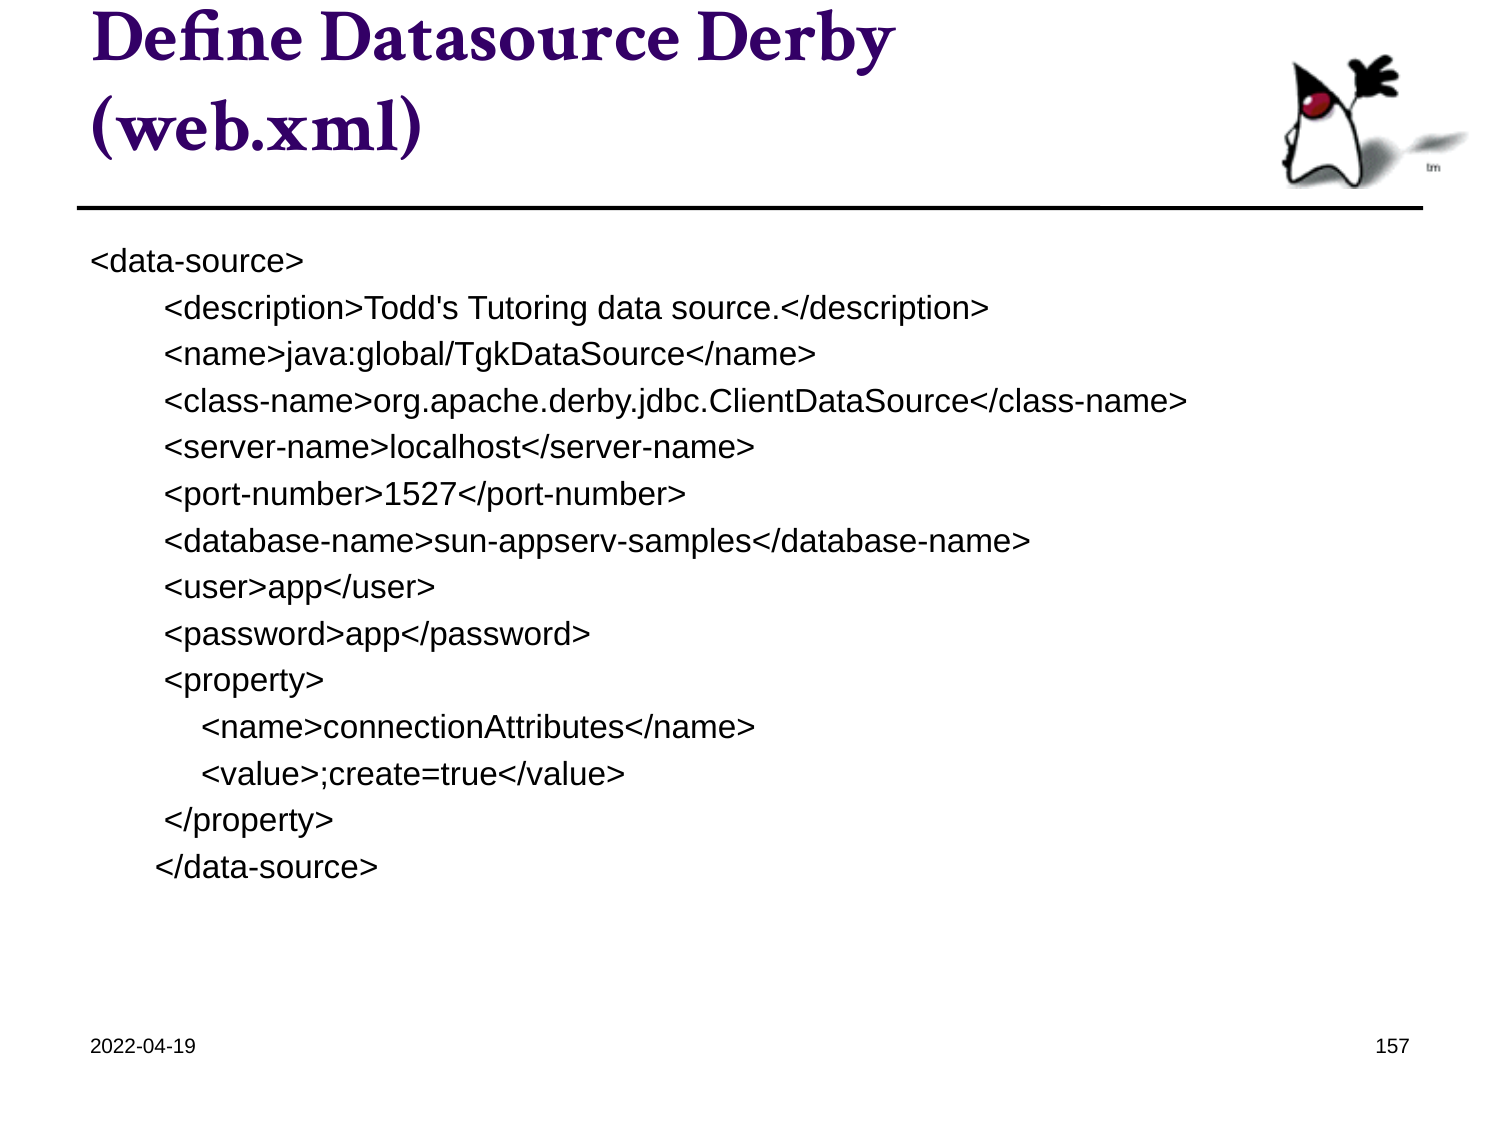

# Define Datasource Derby (web.xml)
<data-source>
        <description>Todd's Tutoring data source.</description>
        <name>java:global/TgkDataSource</name>
        <class-name>org.apache.derby.jdbc.ClientDataSource</class-name>
        <server-name>localhost</server-name>
        <port-number>1527</port-number>
        <database-name>sun-appserv-samples</database-name>
        <user>app</user>
        <password>app</password>
        <property>
            <name>connectionAttributes</name>
            <value>;create=true</value>
        </property>
       </data-source>

2022-04-19
157